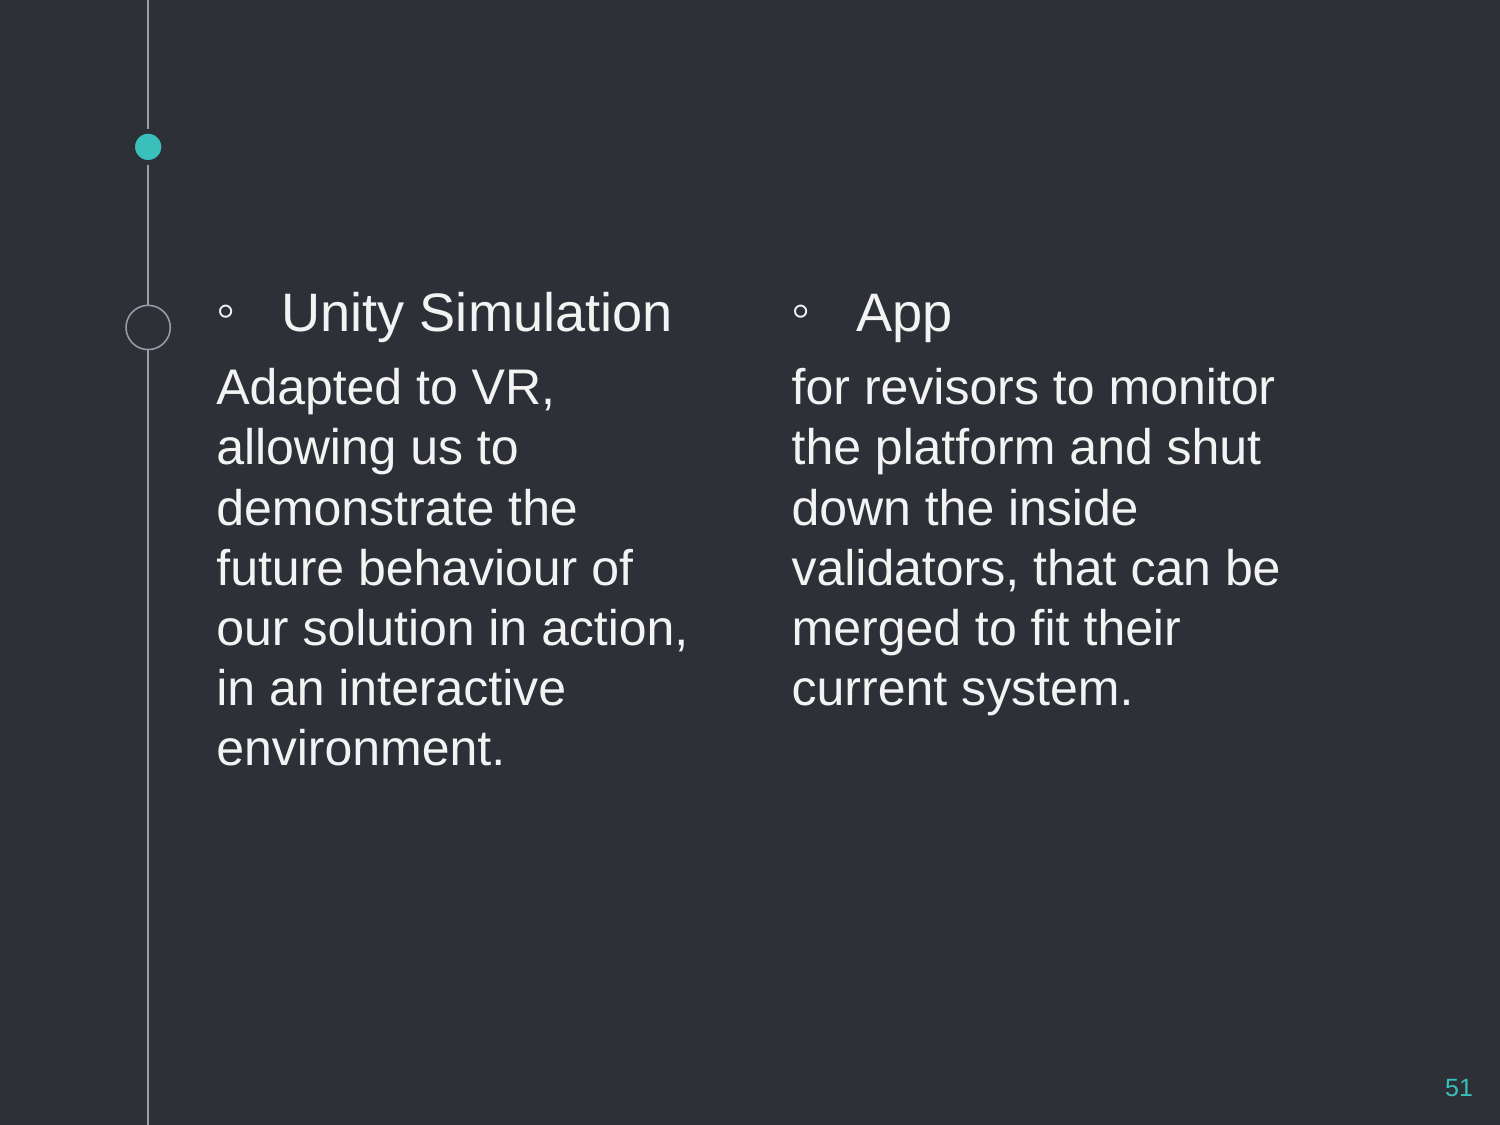

#
Unity Simulation
Adapted to VR, allowing us to demonstrate the future behaviour of our solution in action, in an interactive environment.
App
for revisors to monitor the platform and shut down the inside validators, that can be merged to fit their current system.

51